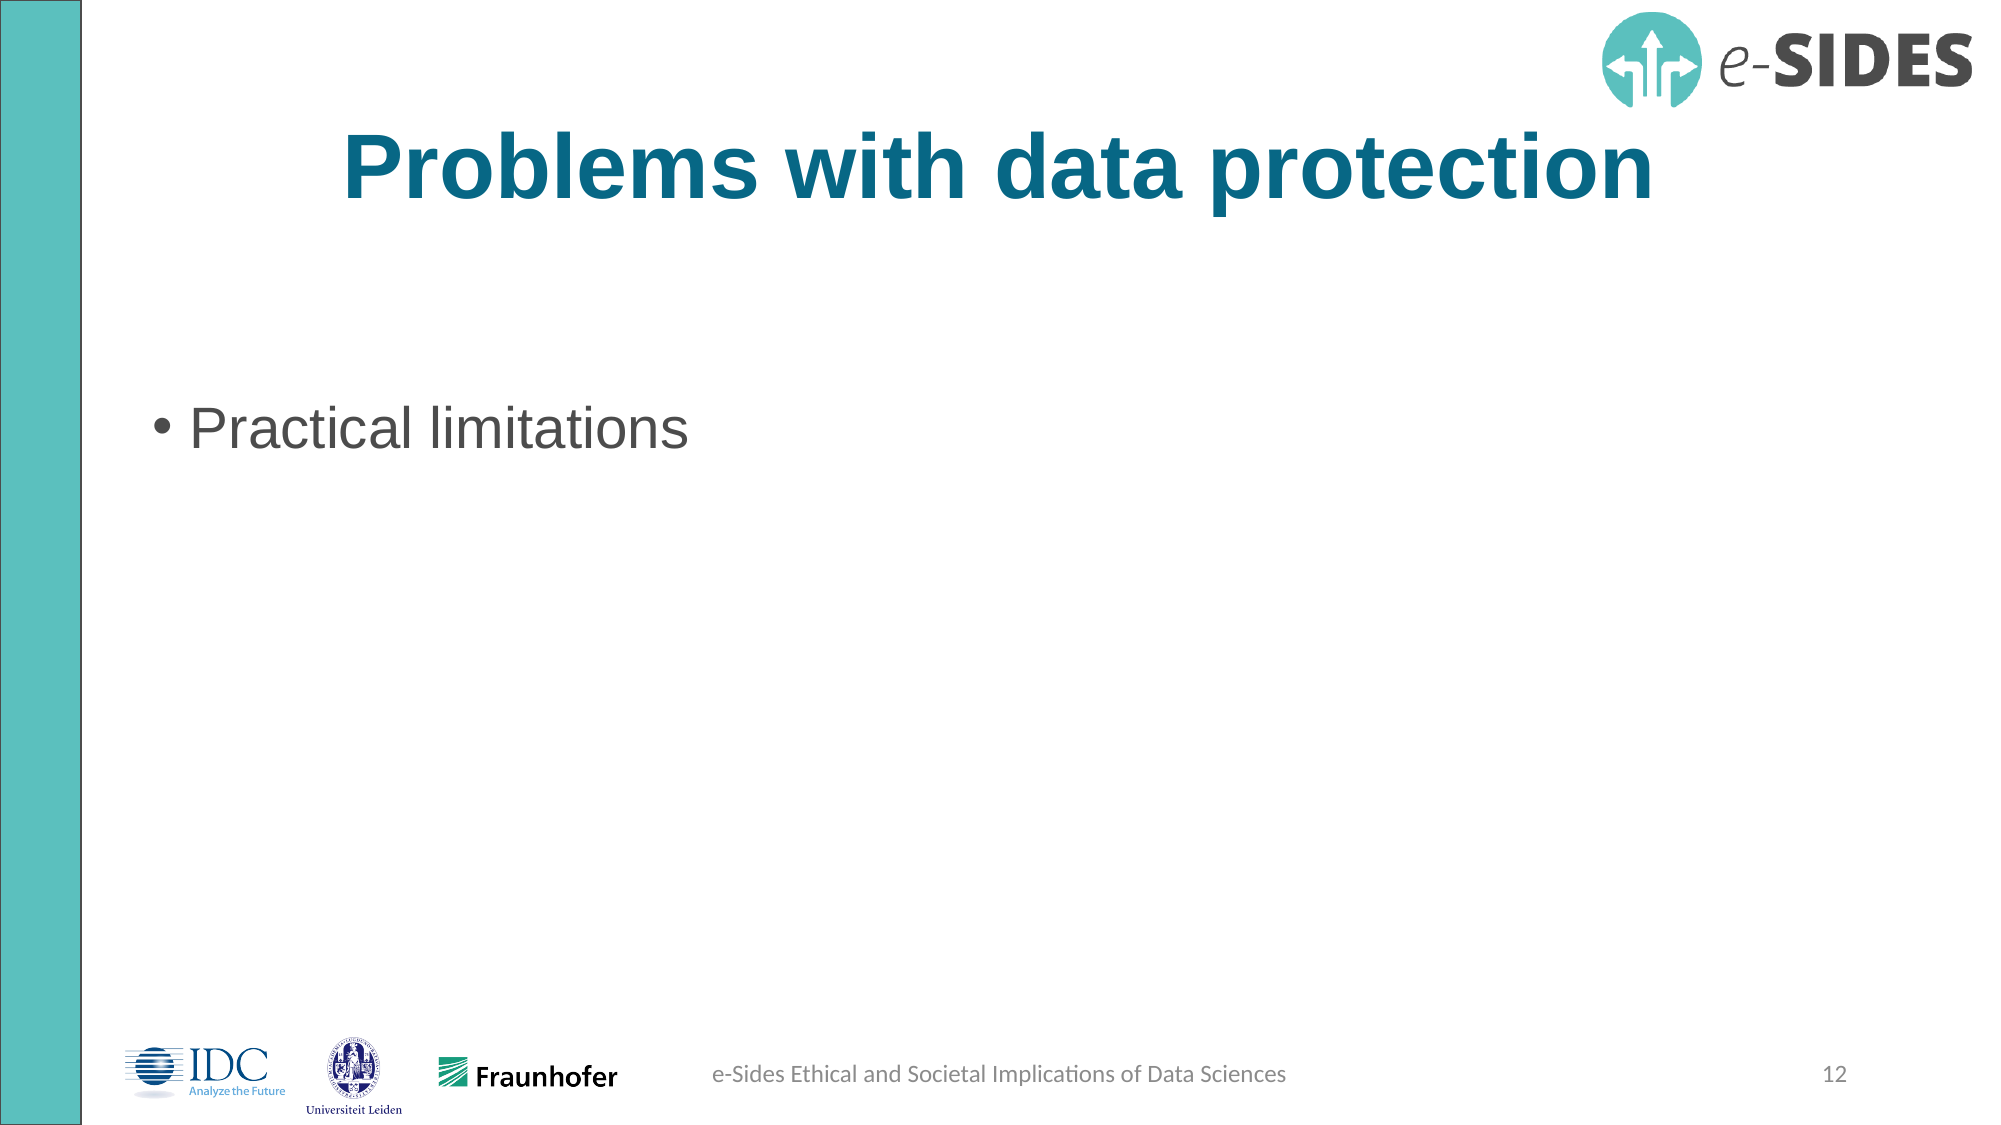

# Problems with data protection

Practical limitations

e-Sides Ethical and Societal Implications of Data Sciences
12